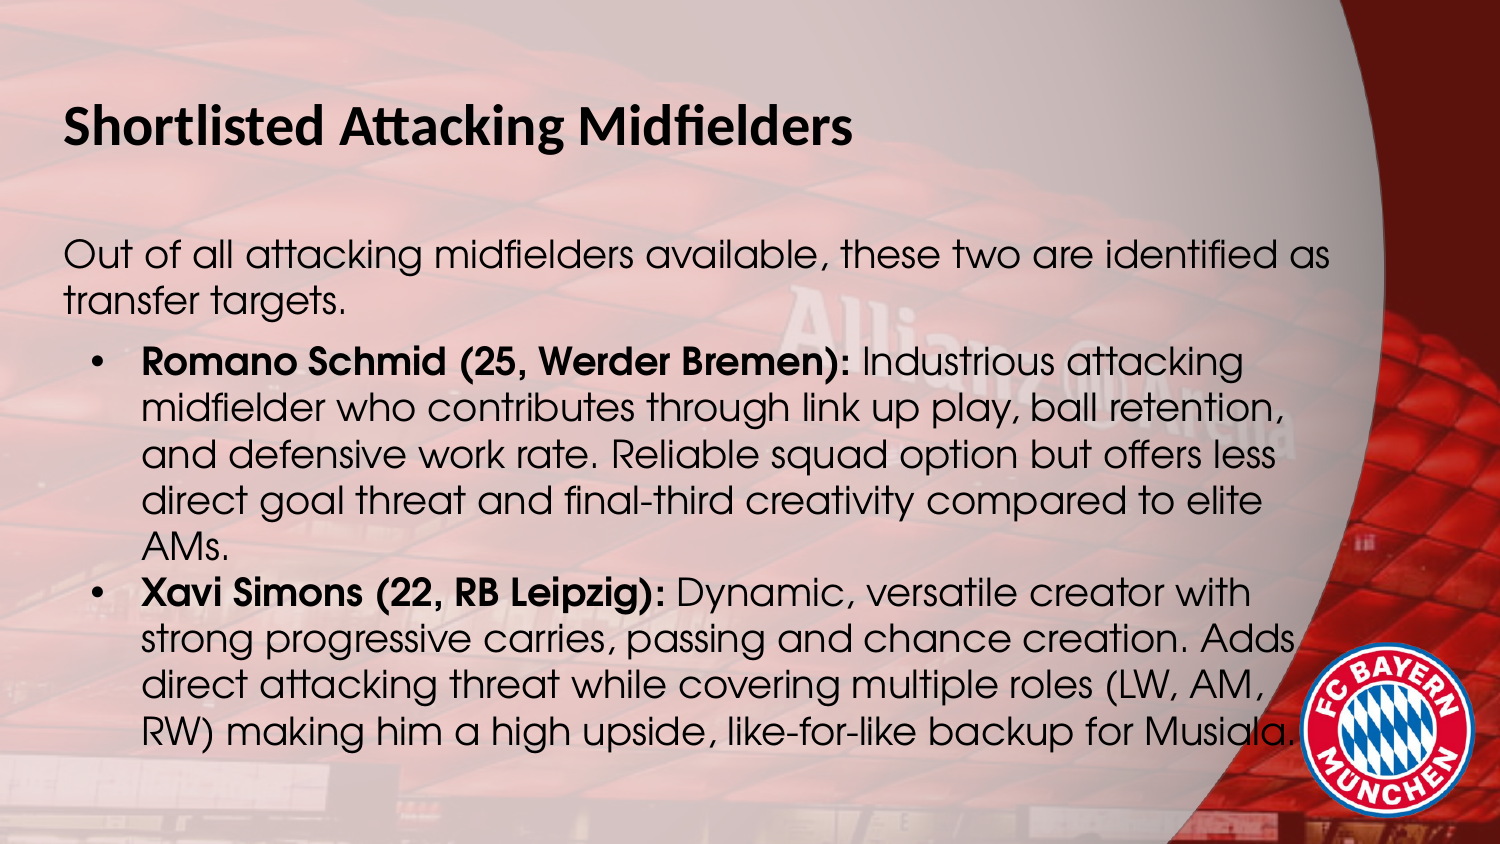

# Shortlisted Attacking Midfielders
Out of all attacking midfielders available, these two are identified as transfer targets.
Romano Schmid (25, Werder Bremen): Industrious attacking midfielder who contributes through link up play, ball retention, and defensive work rate. Reliable squad option but offers less direct goal threat and final-third creativity compared to elite AMs.
Xavi Simons (22, RB Leipzig): Dynamic, versatile creator with
strong progressive carries, passing and chance creation. Adds direct attacking threat while covering multiple roles (LW, AM,
RW) making him a high upside, like-for-like backup for Musiala.